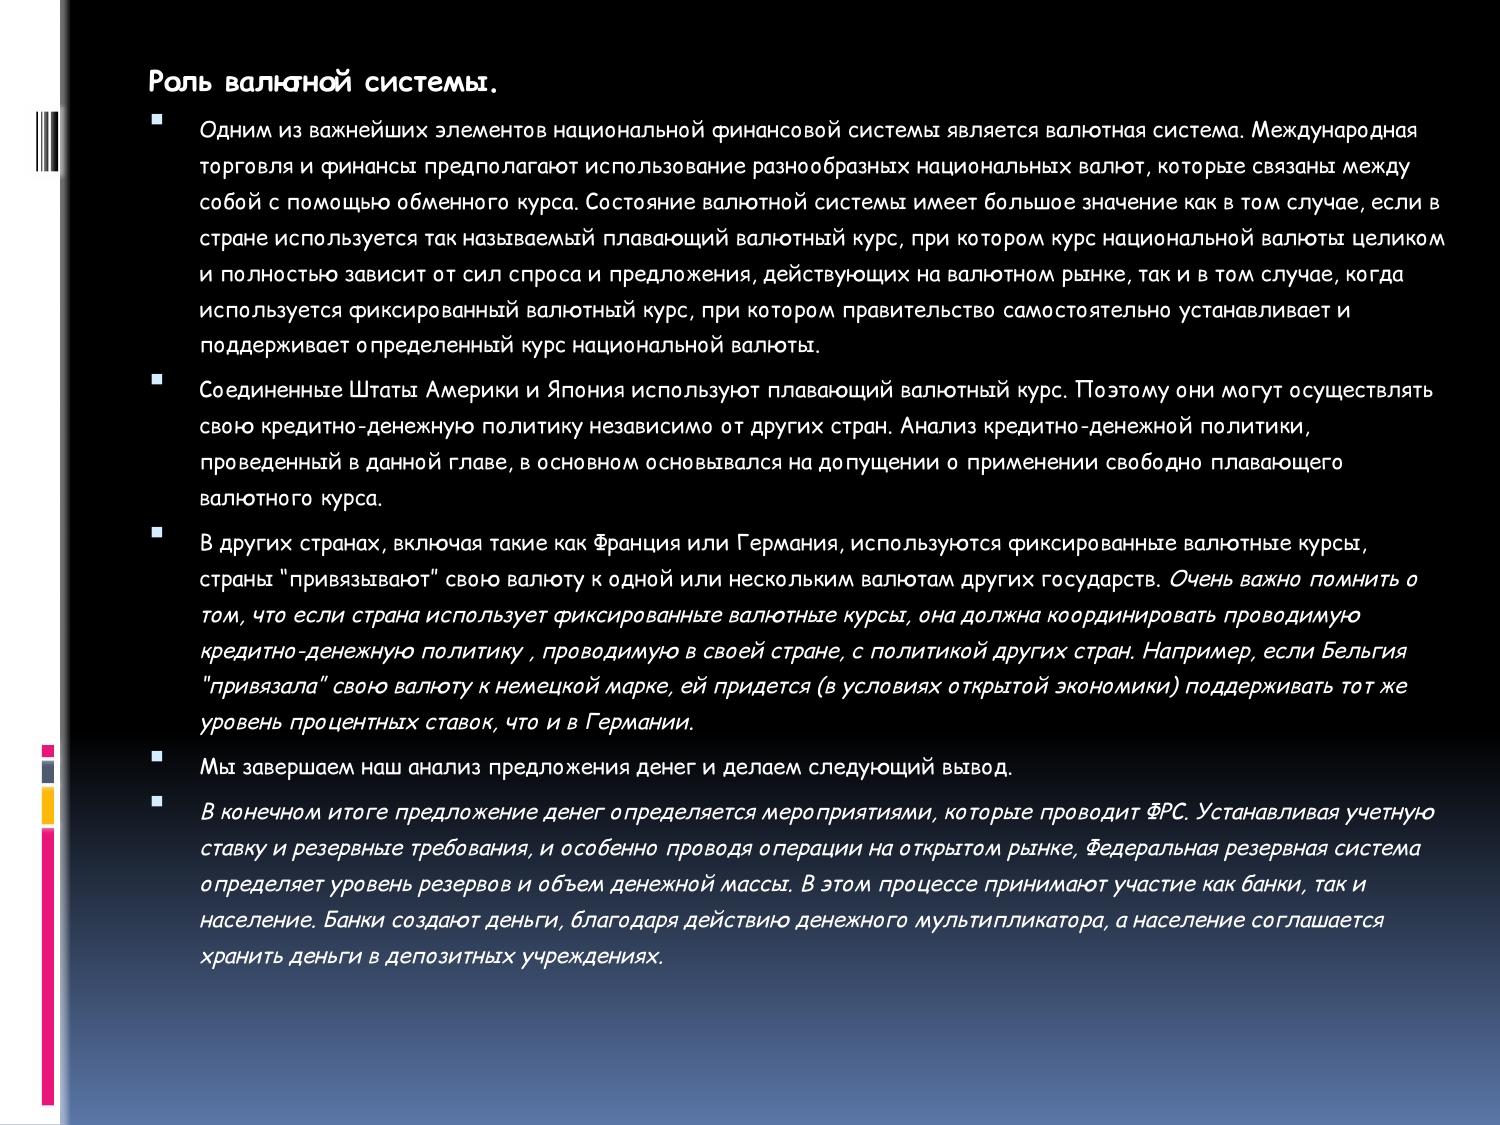

Роль валютной системы.
Одним из важнейших элементов национальной финансовой системы является валютная система. Международная торговля и финансы предполагают использование разнообразных национальных валют, которые связаны между собой с помощью обменного курса. Состояние валютной системы имеет большое значение как в том случае, если в стране используется так называемый плавающий валютный курс, при котором курс национальной валюты целиком и полностью зависит от сил спроса и предложения, действующих на валютном рынке, так и в том случае, когда используется фиксированный валютный курс, при котором правительство самостоятельно устанавливает и поддерживает определенный курс национальной валюты.
Соединенные Штаты Америки и Япония используют плавающий валютный курс. Поэтому они могут осуществлять свою кредитно-денежную политику независимо от других стран. Анализ кредитно-денежной политики, проведенный в данной главе, в основном основывался на допущении о применении свободно плавающего валютного курса.
В других странах, включая такие как Франция или Германия, используются фиксированные валютные курсы, страны “привязывают” свою валюту к одной или нескольким валютам других государств. Очень важно помнить о том, что если страна использует фиксированные валютные курсы, она должна координировать проводимую кредитно-денежную политику , проводимую в своей стране, с политикой других стран. Например, если Бельгия “привязала” свою валюту к немецкой марке, ей придется (в условиях открытой экономики) поддерживать тот же уровень процентных ставок, что и в Германии.
Мы завершаем наш анализ предложения денег и делаем следующий вывод.
В конечном итоге предложение денег определяется мероприятиями, которые проводит ФРС. Устанавливая учетную ставку и резервные требования, и особенно проводя операции на открытом рынке, Федеральная резервная система определяет уровень резервов и объем денежной массы. В этом процессе принимают участие как банки, так и население. Банки создают деньги, благодаря действию денежного мультипликатора, а население соглашается хранить деньги в депозитных учреждениях.